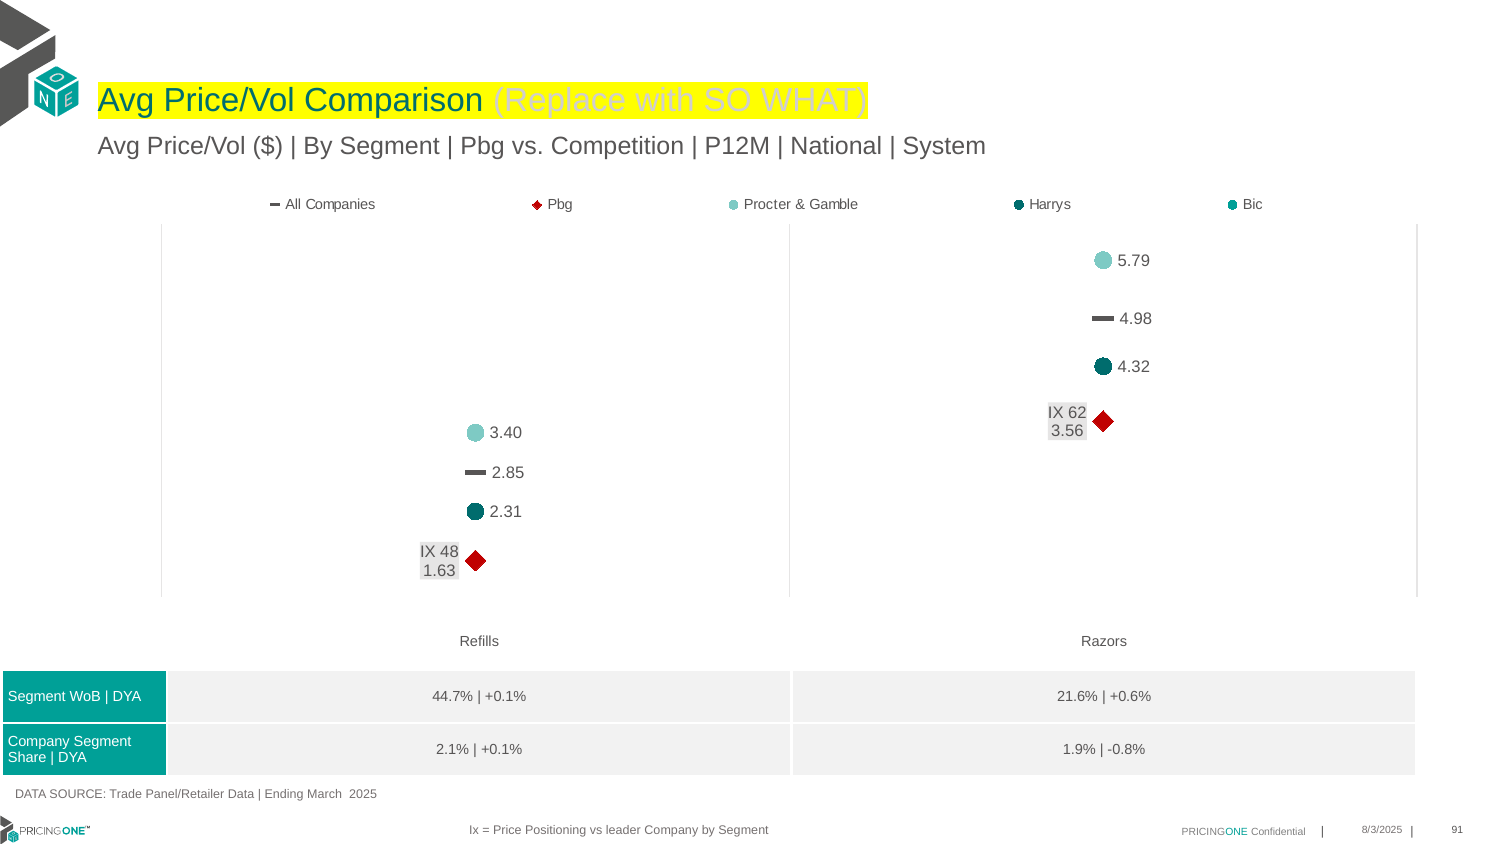

# Avg Price/Vol Comparison (Replace with SO WHAT)
Avg Price/Vol ($) | By Segment | Pbg vs. Competition | P12M | National | System

### Chart

| Category | All Companies | Pbg | Procter & Gamble | Harrys | Bic |
|---|---|---|---|---|---|
| IX 48 | 2.85 | 1.63 | 3.4 | 2.31 | None |
| IX 62 | 4.98 | 3.56 | 5.79 | 4.32 | None |
|  | Refills | Razors |
| --- | --- | --- |
| Segment WoB | DYA | 44.7% | +0.1% | 21.6% | +0.6% |
| Company Segment Share | DYA | 2.1% | +0.1% | 1.9% | -0.8% |
DATA SOURCE: Trade Panel/Retailer Data | Ending March  2025
Ix = Price Positioning vs leader Company by Segment
8/3/2025
91